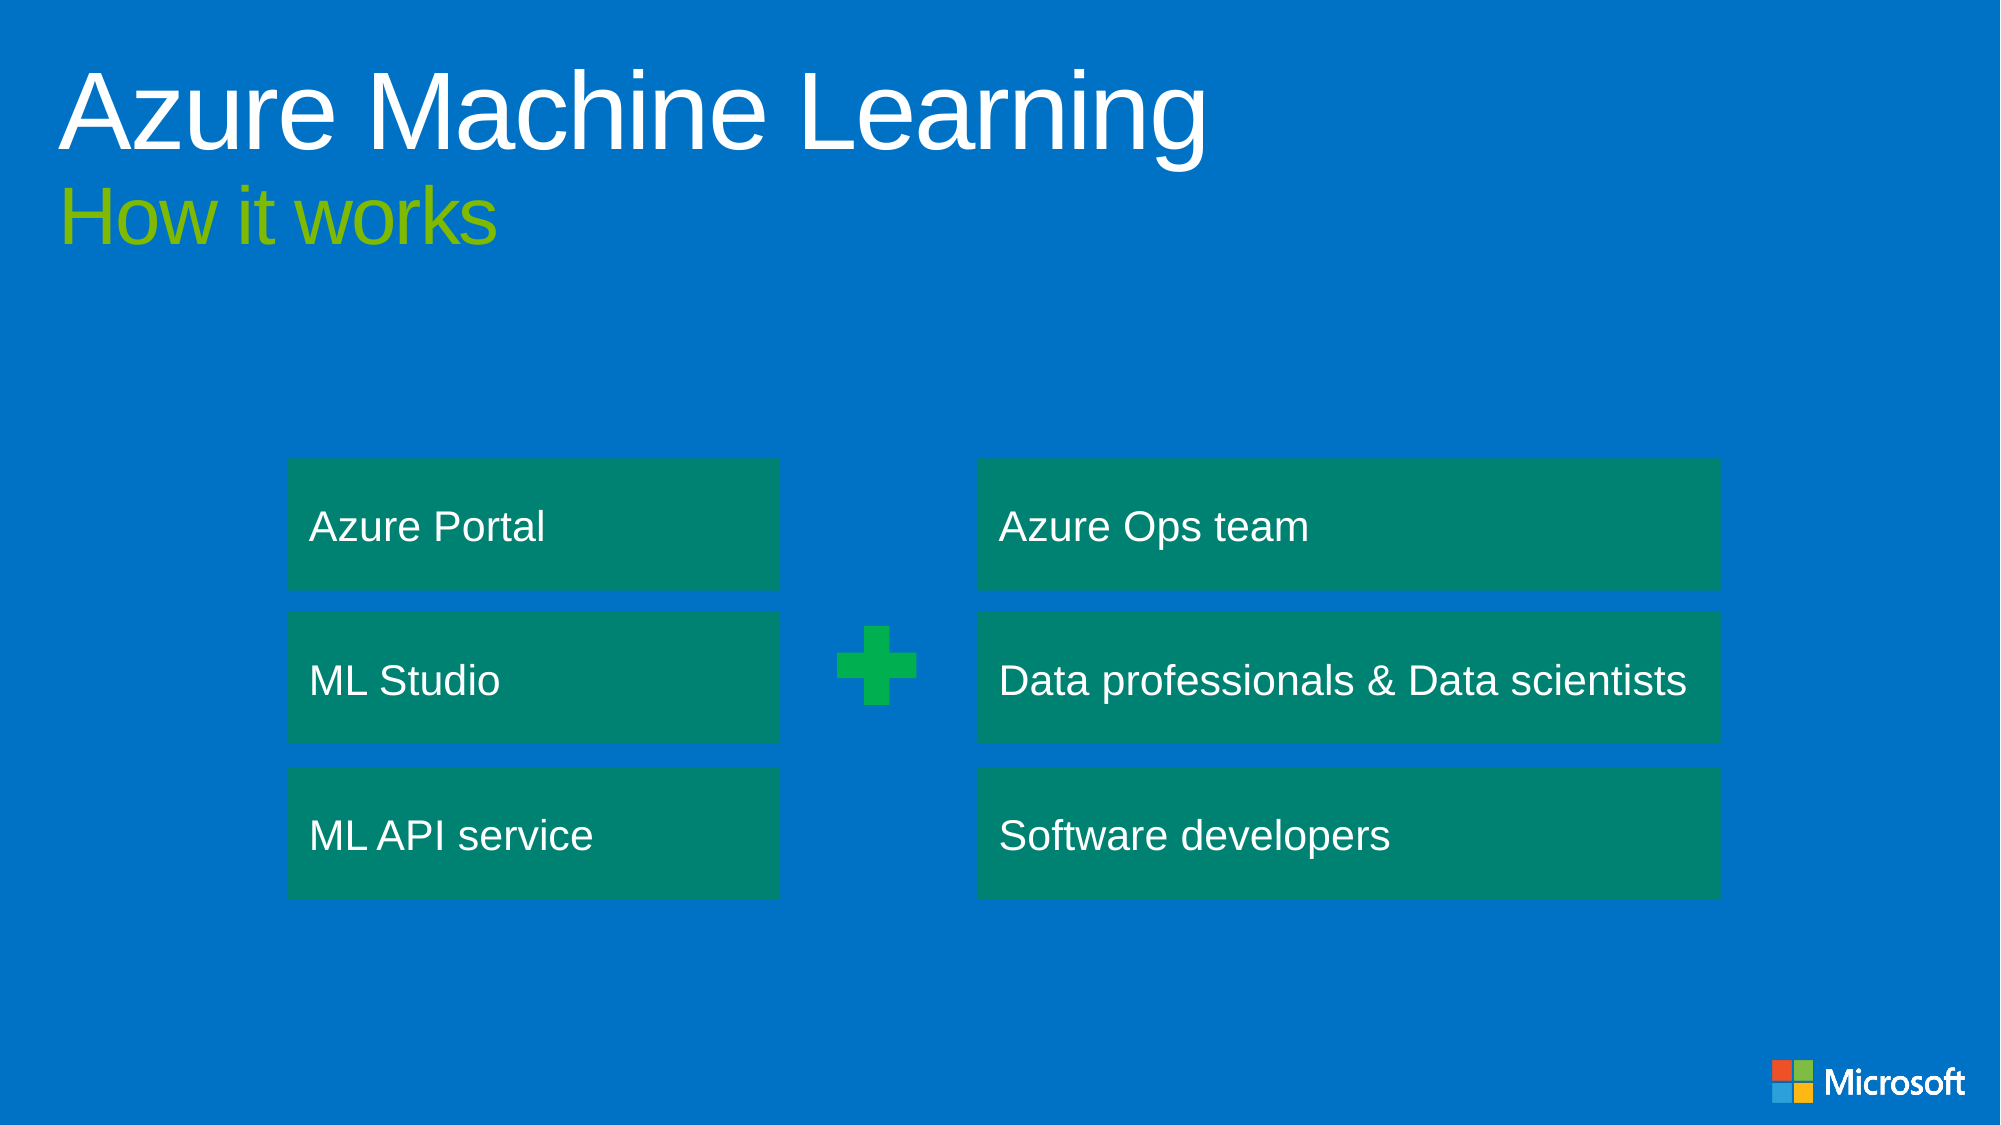

# Azure Machine Learning How it works
Azure Portal
Azure Ops team
ML Studio

Data professionals & Data scientists
ML API service
Software developers